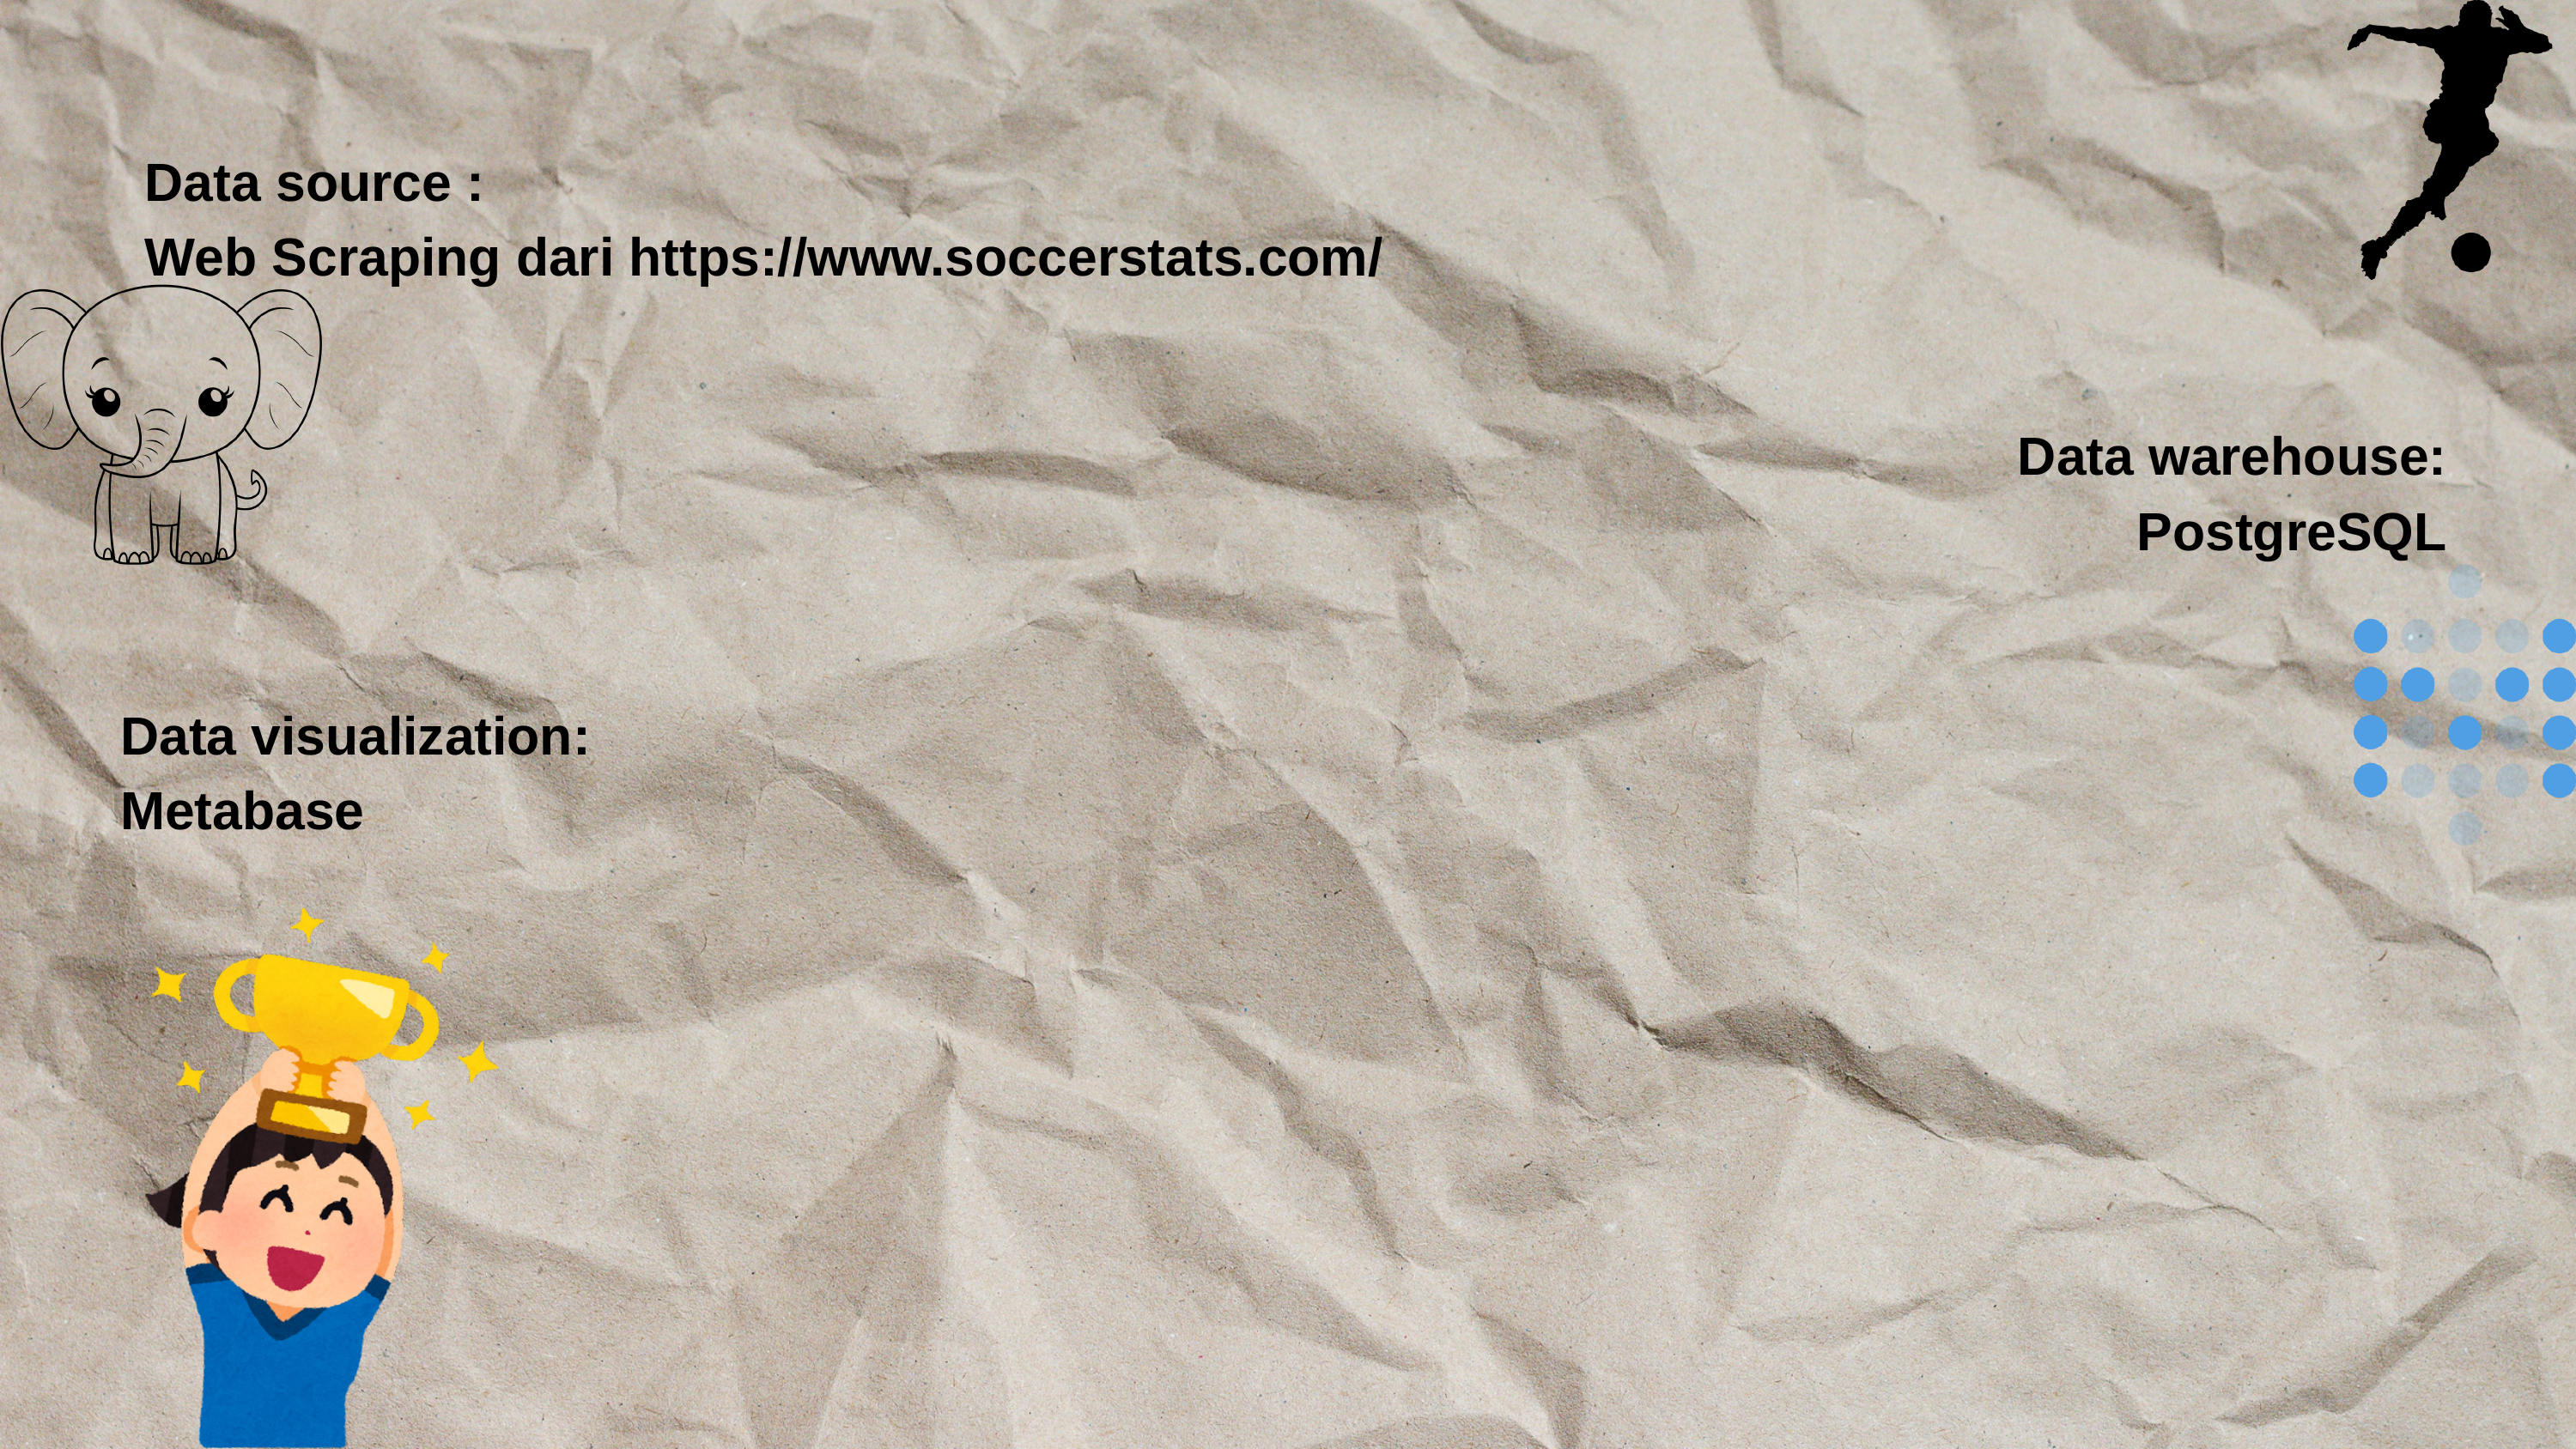

Data source :
Web Scraping dari https://www.soccerstats.com/

Data warehouse:
PostgreSQL

Data visualization:
Metabase